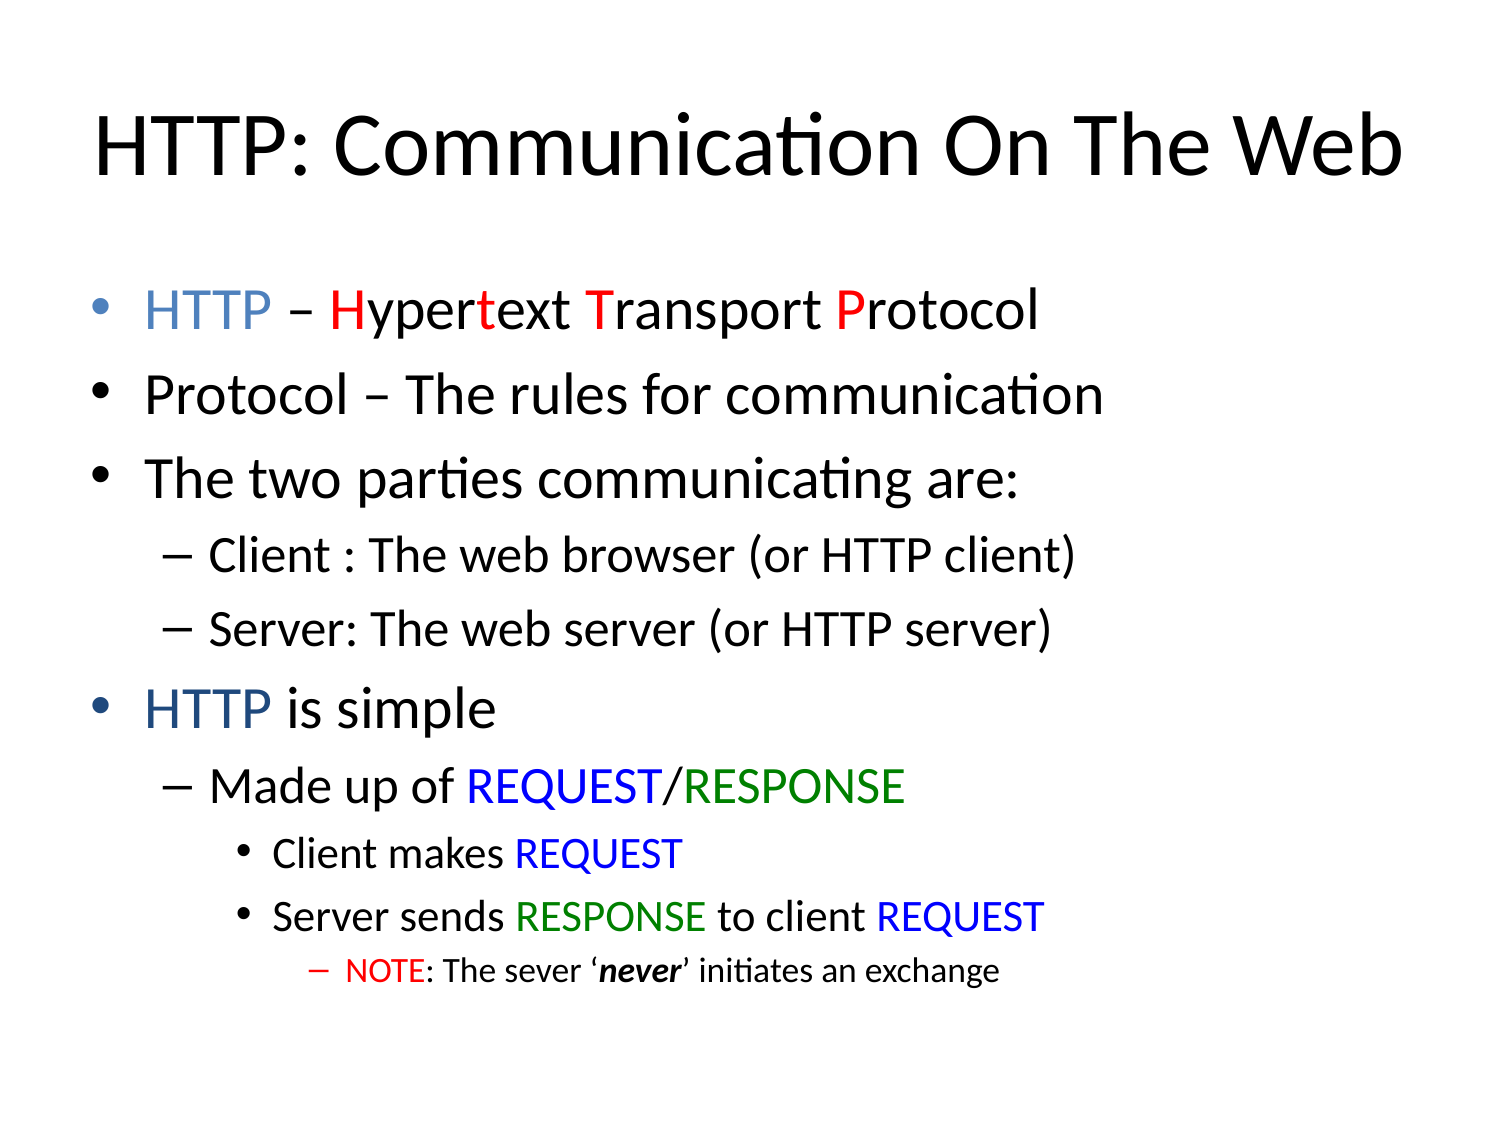

# HTTP: Communication On The Web
HTTP – Hypertext Transport Protocol
Protocol – The rules for communication
The two parties communicating are:
Client : The web browser (or HTTP client)
Server: The web server (or HTTP server)
HTTP is simple
Made up of REQUEST/RESPONSE
Client makes REQUEST
Server sends RESPONSE to client REQUEST
NOTE: The sever ‘never’ initiates an exchange